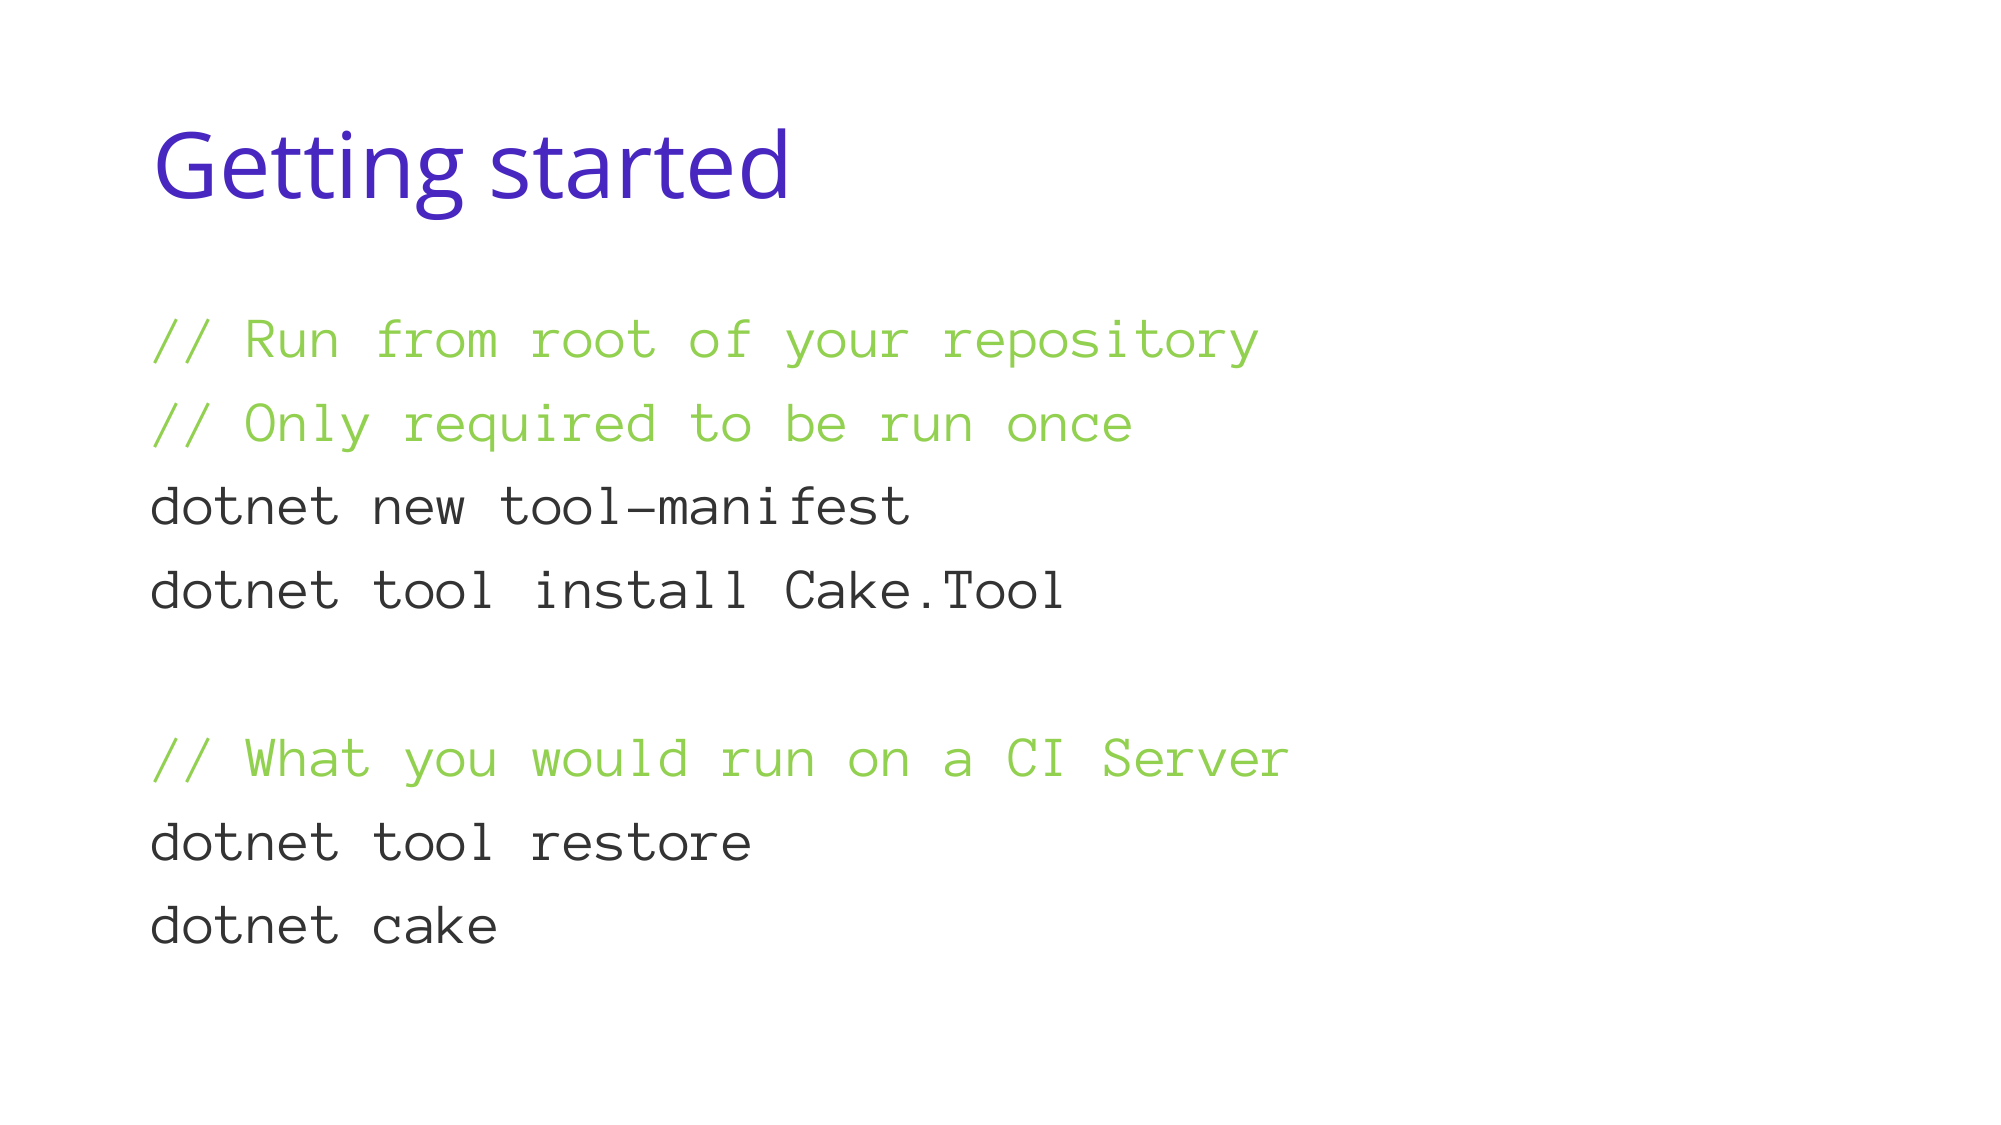

# Getting started
// Run from root of your repository
// Only required to be run once
dotnet new tool-manifest
dotnet tool install Cake.Tool

// What you would run on a CI Server
dotnet tool restore
dotnet cake